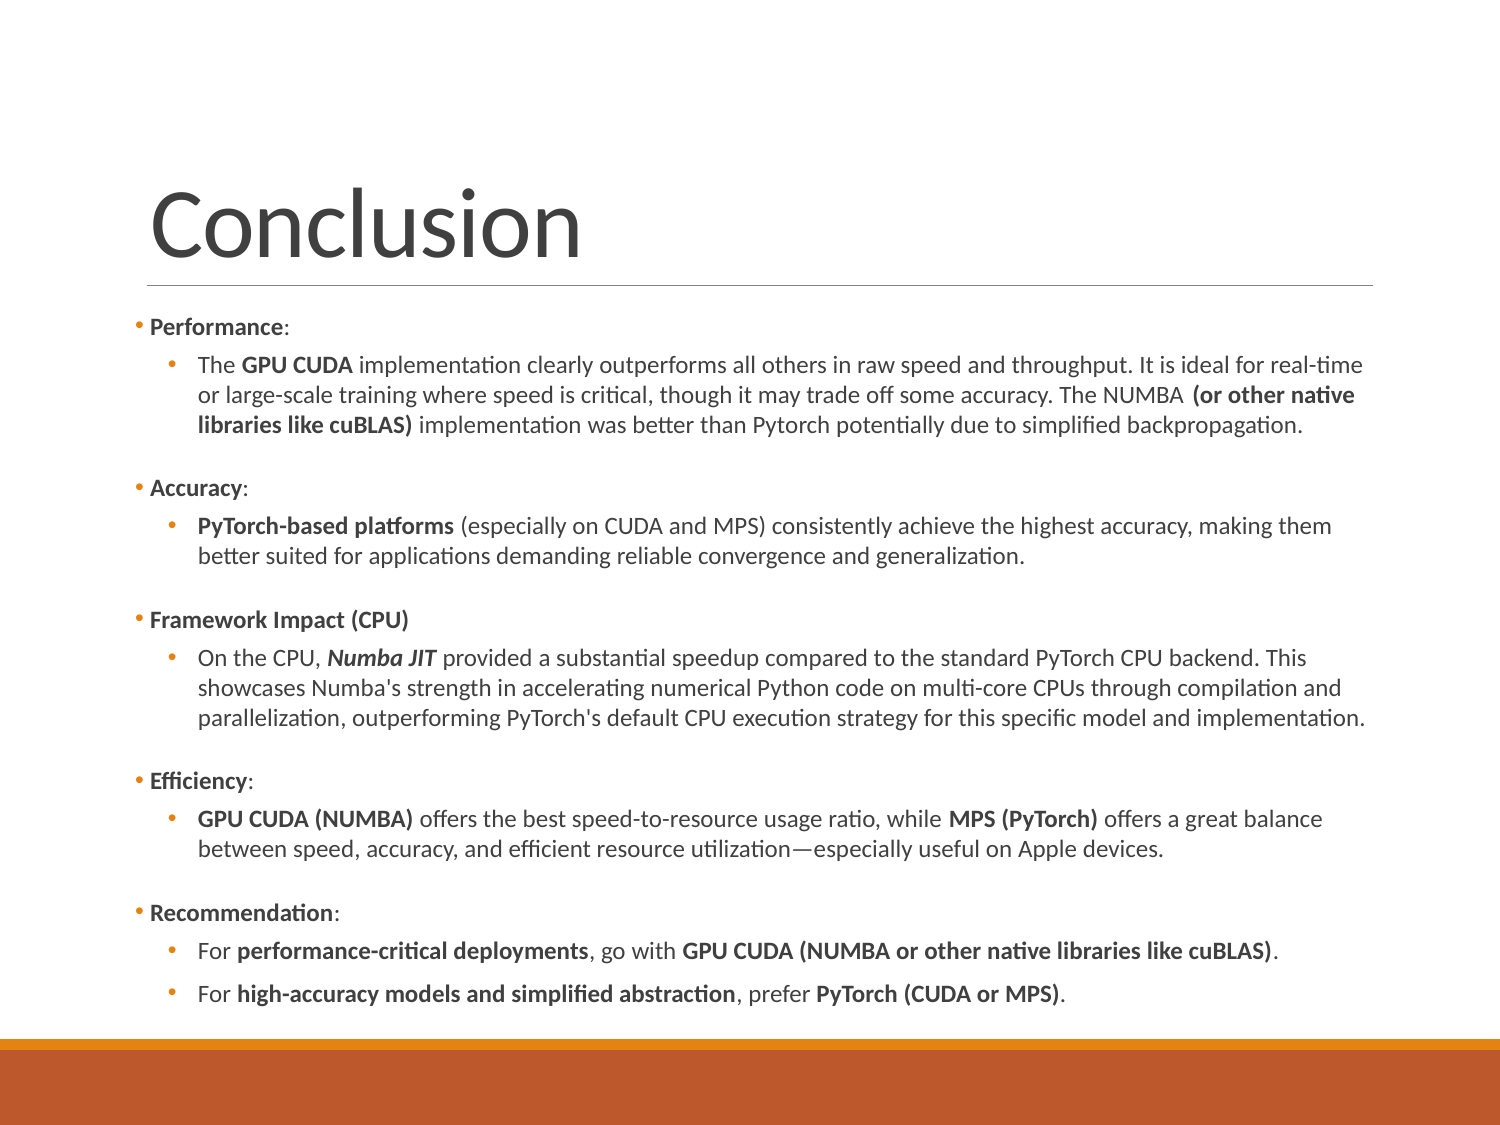

# Conclusion
Performance:
The GPU CUDA implementation clearly outperforms all others in raw speed and throughput. It is ideal for real-time or large-scale training where speed is critical, though it may trade off some accuracy. The NUMBA (or other native libraries like cuBLAS) implementation was better than Pytorch potentially due to simplified backpropagation.
Accuracy:
PyTorch-based platforms (especially on CUDA and MPS) consistently achieve the highest accuracy, making them better suited for applications demanding reliable convergence and generalization.
Framework Impact (CPU)
On the CPU, Numba JIT provided a substantial speedup compared to the standard PyTorch CPU backend. This showcases Numba's strength in accelerating numerical Python code on multi-core CPUs through compilation and parallelization, outperforming PyTorch's default CPU execution strategy for this specific model and implementation.
Efficiency:
GPU CUDA (NUMBA) offers the best speed-to-resource usage ratio, while MPS (PyTorch) offers a great balance between speed, accuracy, and efficient resource utilization—especially useful on Apple devices.
Recommendation:
For performance-critical deployments, go with GPU CUDA (NUMBA or other native libraries like cuBLAS).
For high-accuracy models and simplified abstraction, prefer PyTorch (CUDA or MPS).